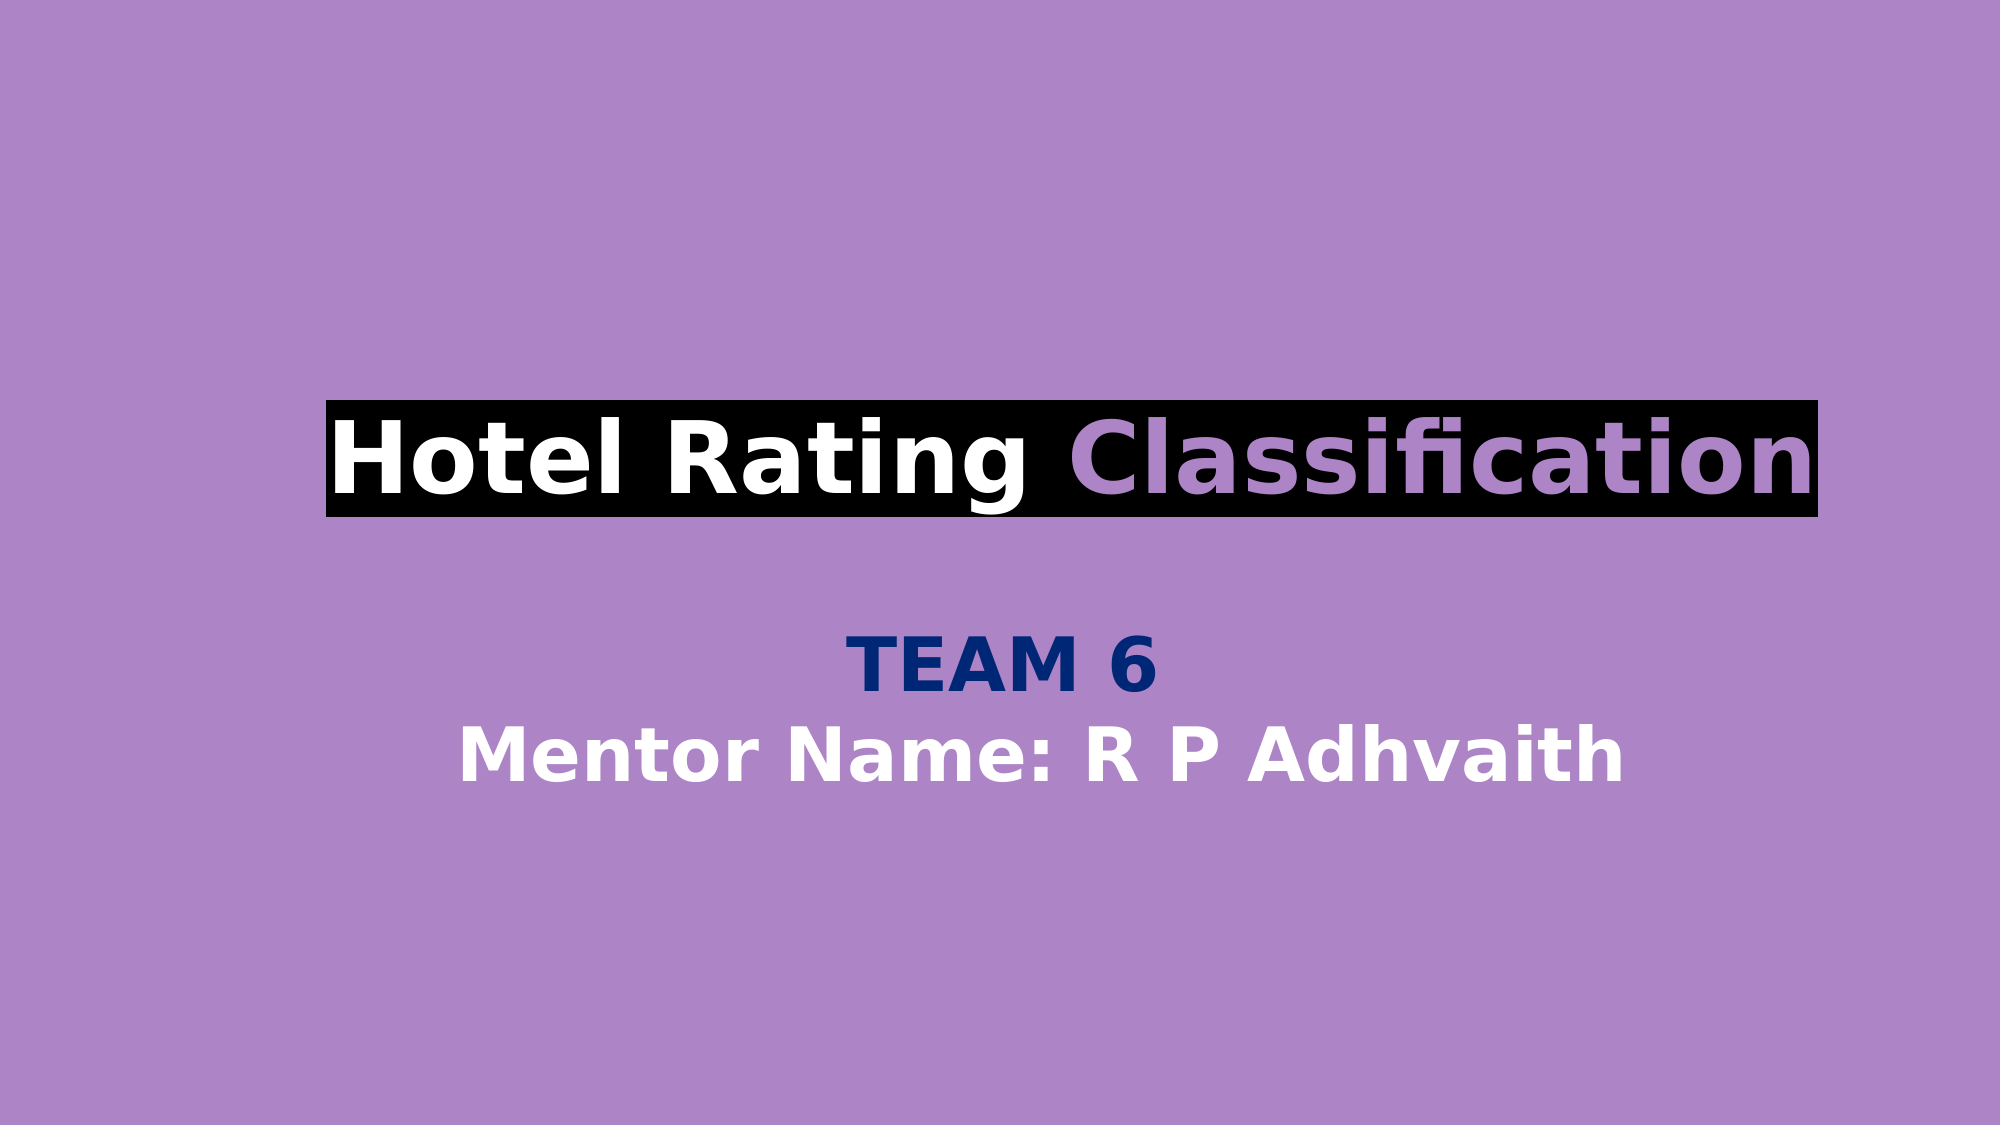

Hotel Rating Classification
                                TEAM 6
                 Mentor Name: R P Adhvaith